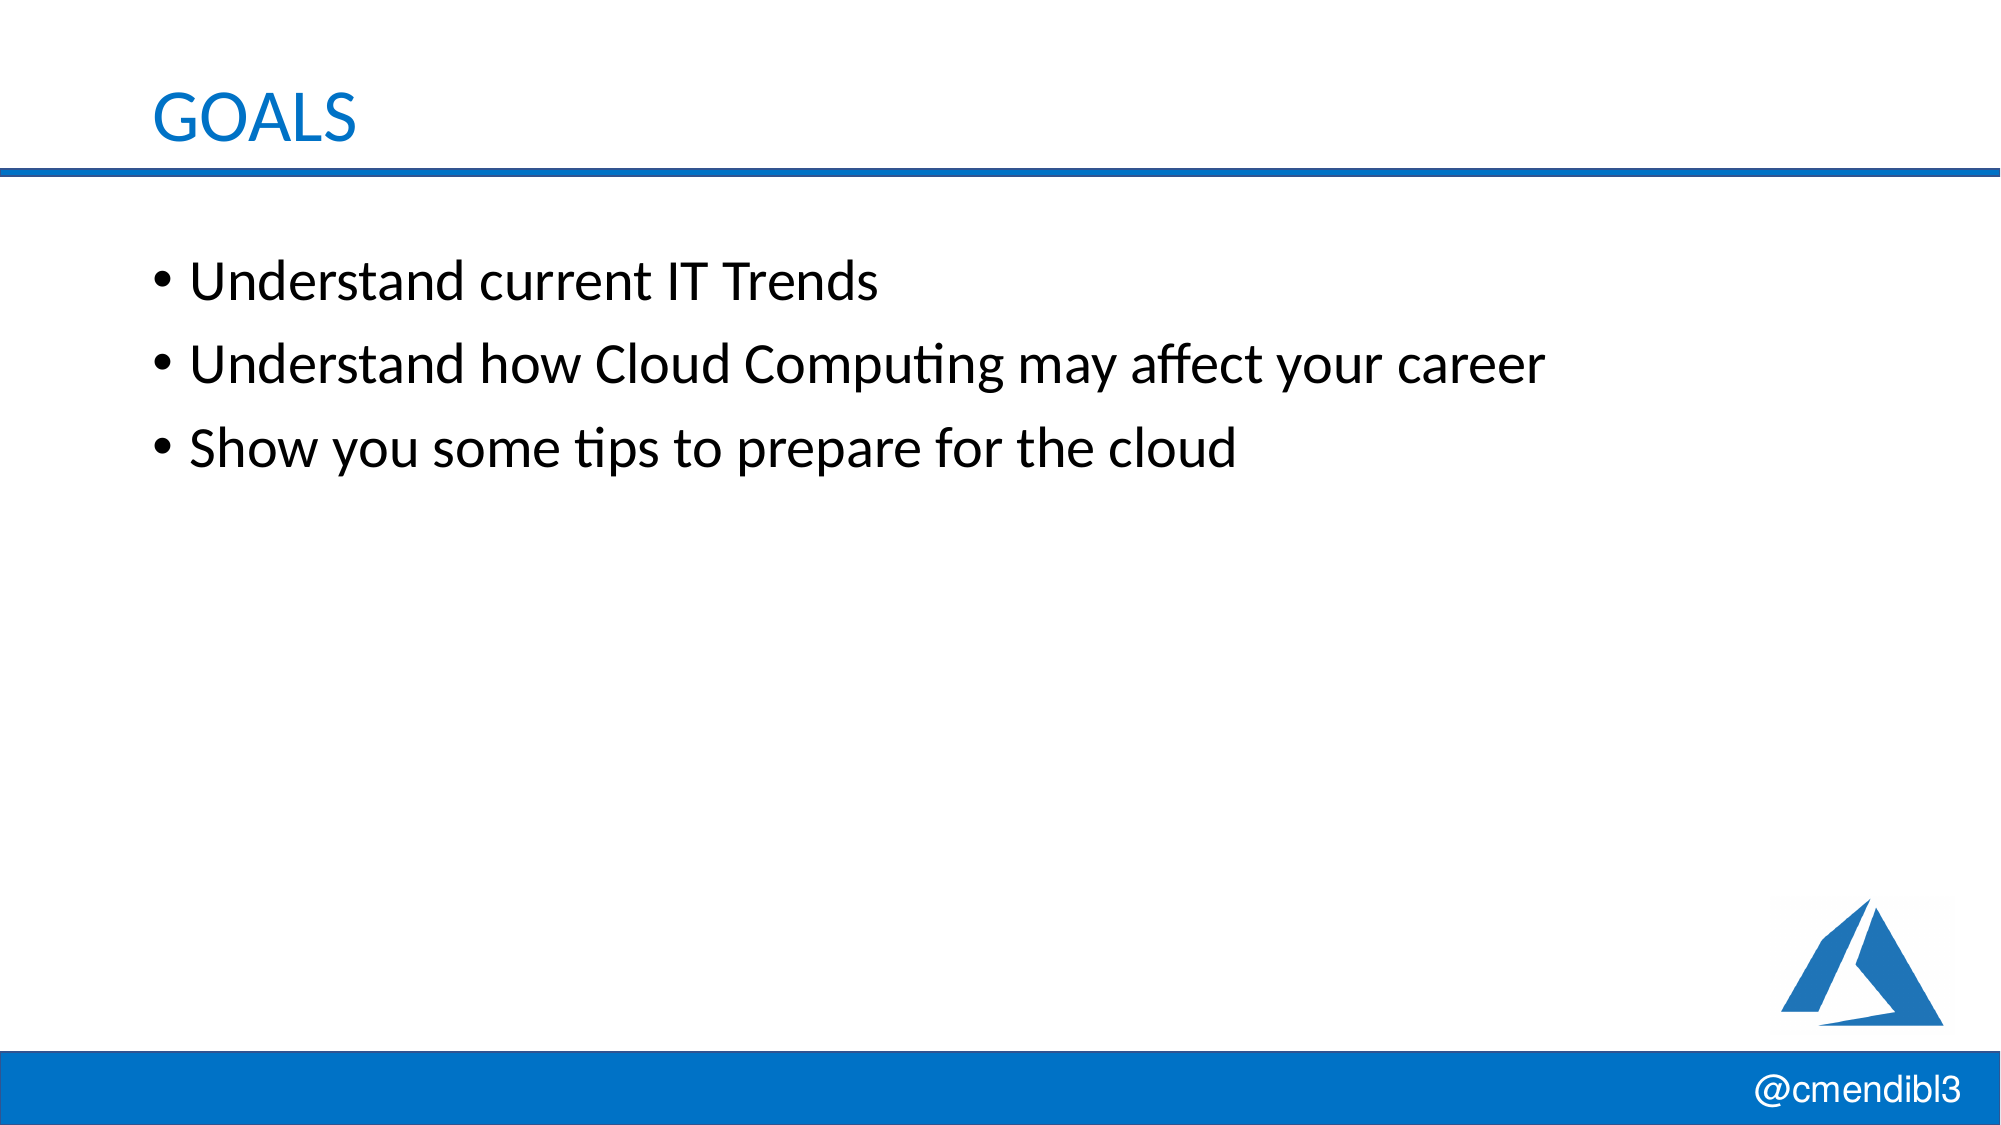

# GOALS
Understand current IT Trends
Understand how Cloud Computing may affect your career
Show you some tips to prepare for the cloud